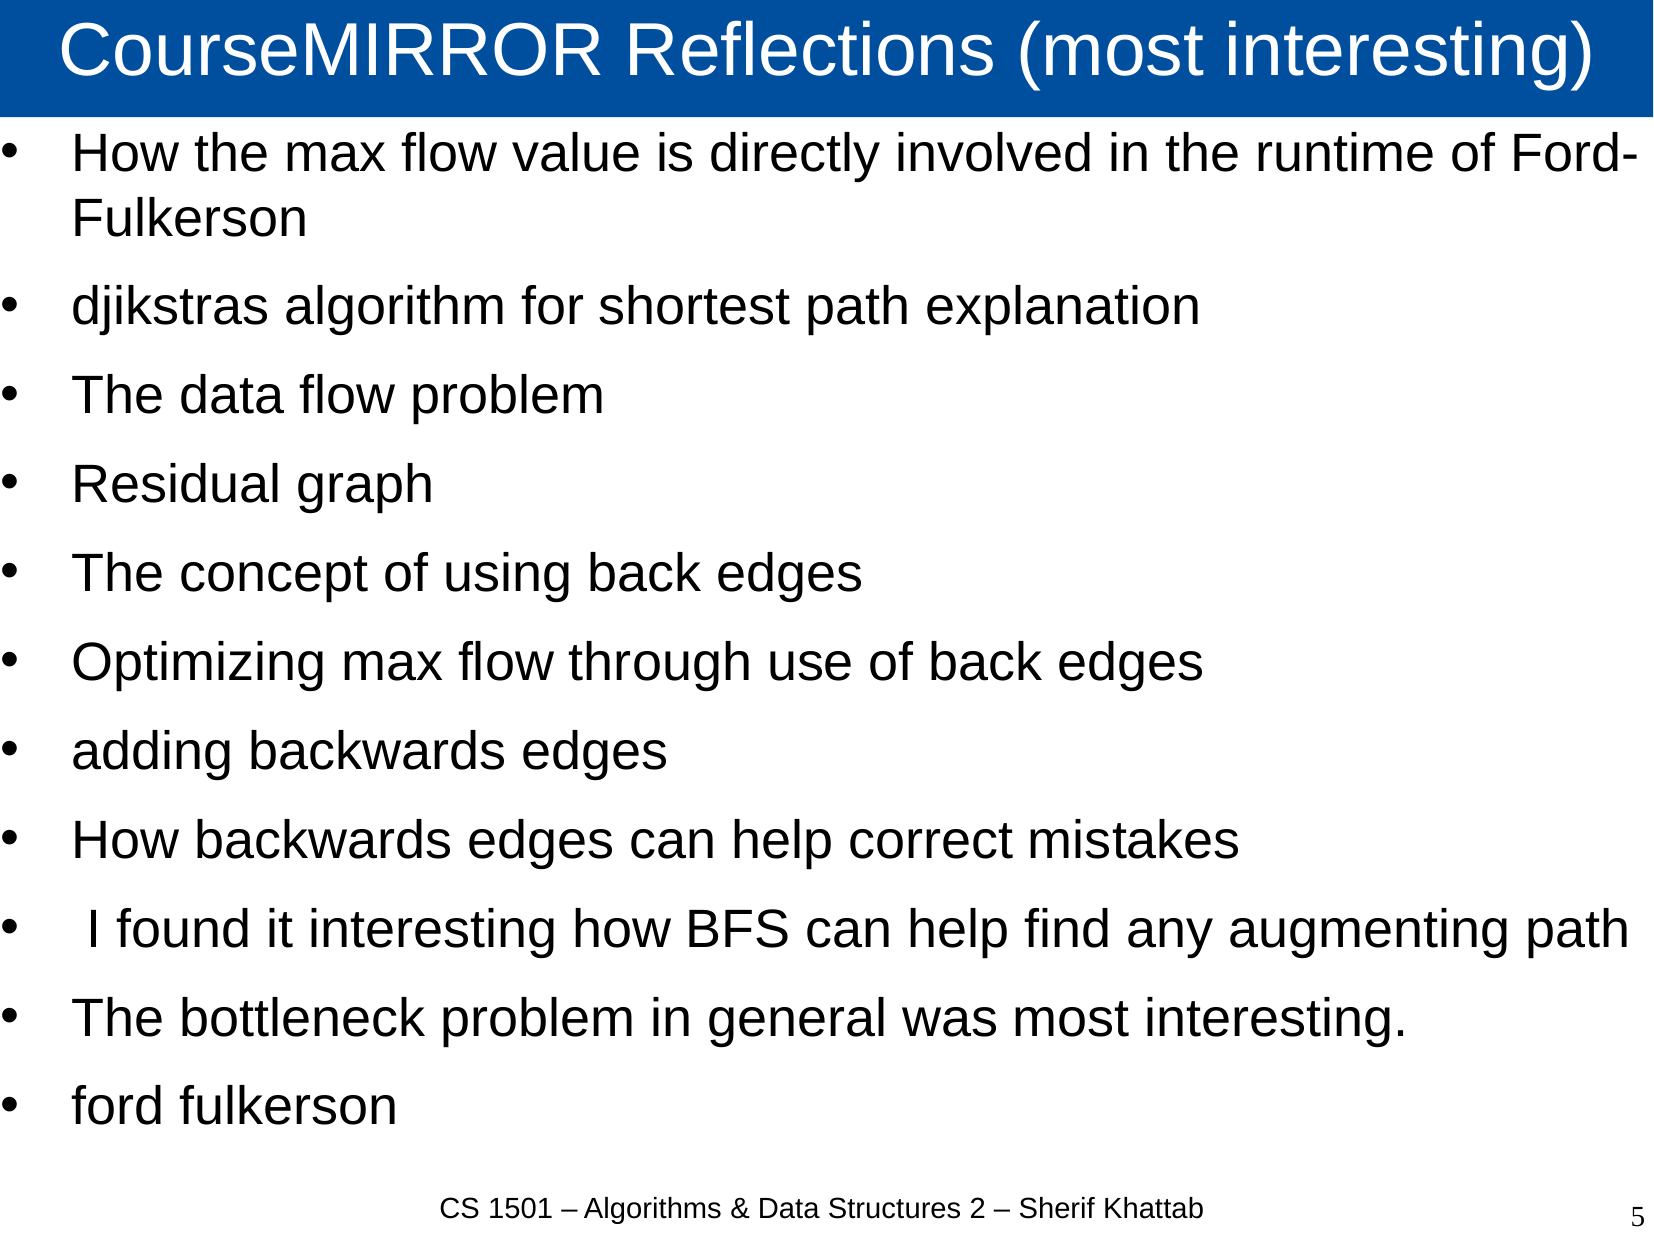

# CourseMIRROR Reflections (most interesting)
How the max flow value is directly involved in the runtime of Ford-Fulkerson
djikstras algorithm for shortest path explanation
The data flow problem
Residual graph
The concept of using back edges
Optimizing max flow through use of back edges
adding backwards edges
How backwards edges can help correct mistakes
 I found it interesting how BFS can help find any augmenting path
The bottleneck problem in general was most interesting.
ford fulkerson
CS 1501 – Algorithms & Data Structures 2 – Sherif Khattab
5